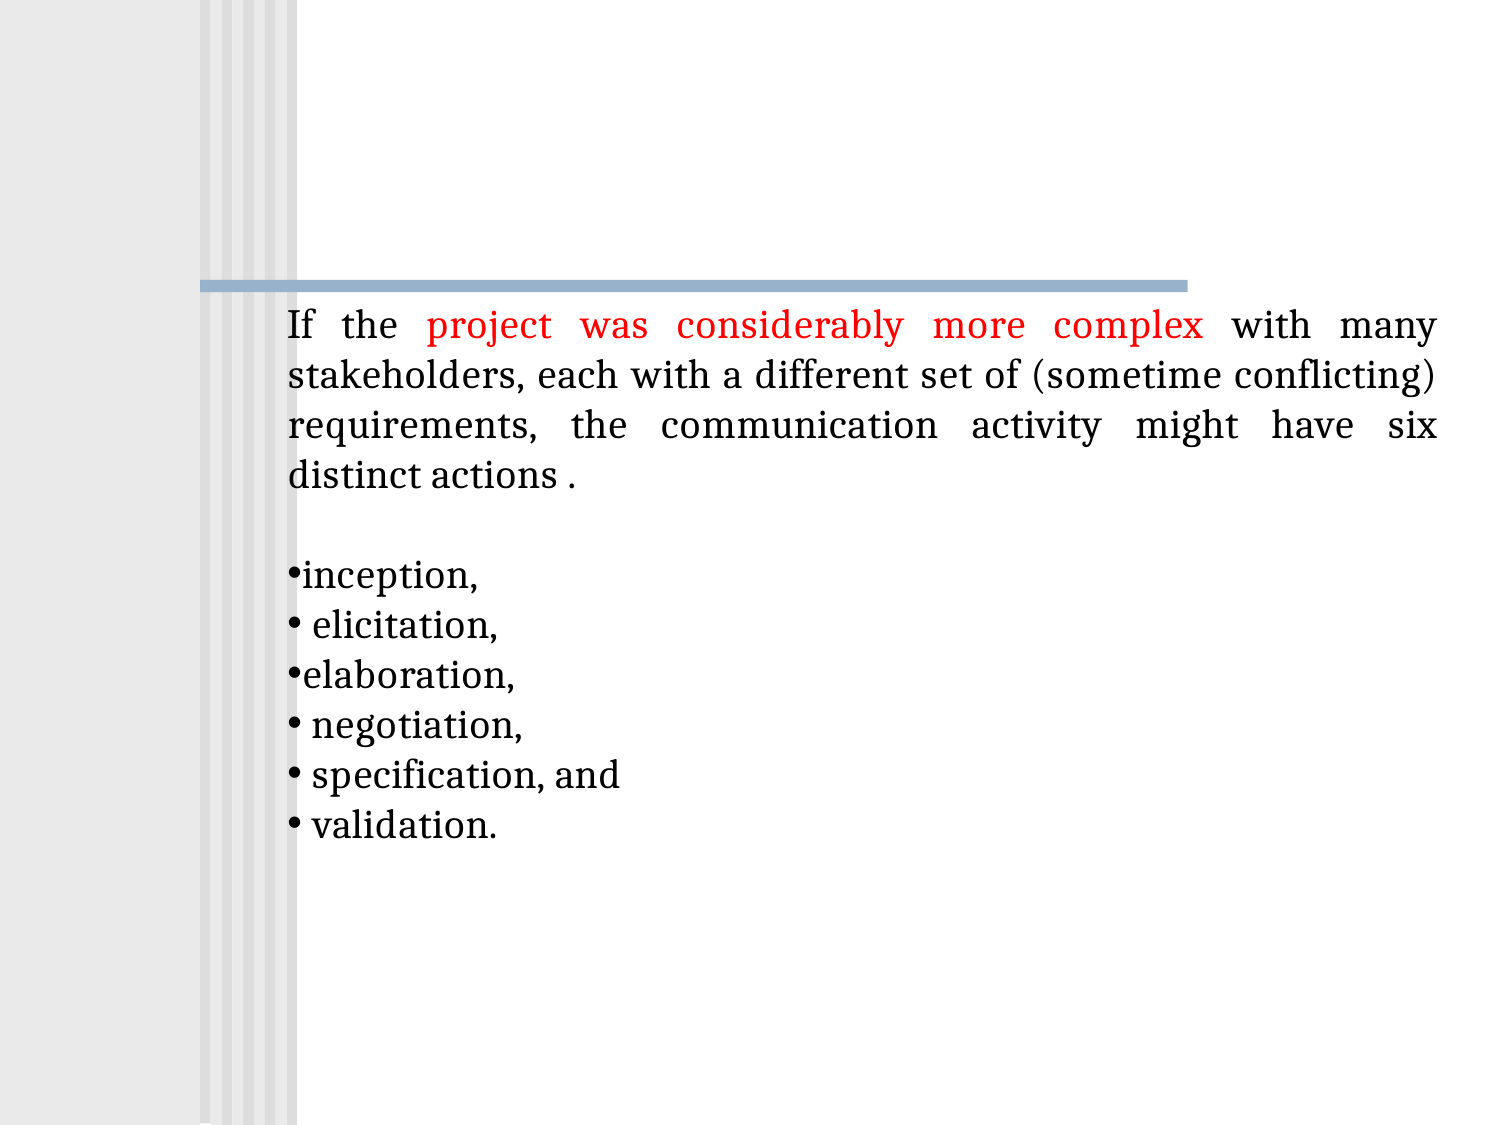

If the project was considerably more complex with many stakeholders, each with a different set of (sometime conflicting) requirements, the communication activity might have six distinct actions .

inception,
 elicitation,
elaboration,
 negotiation,
 specification, and
 validation.